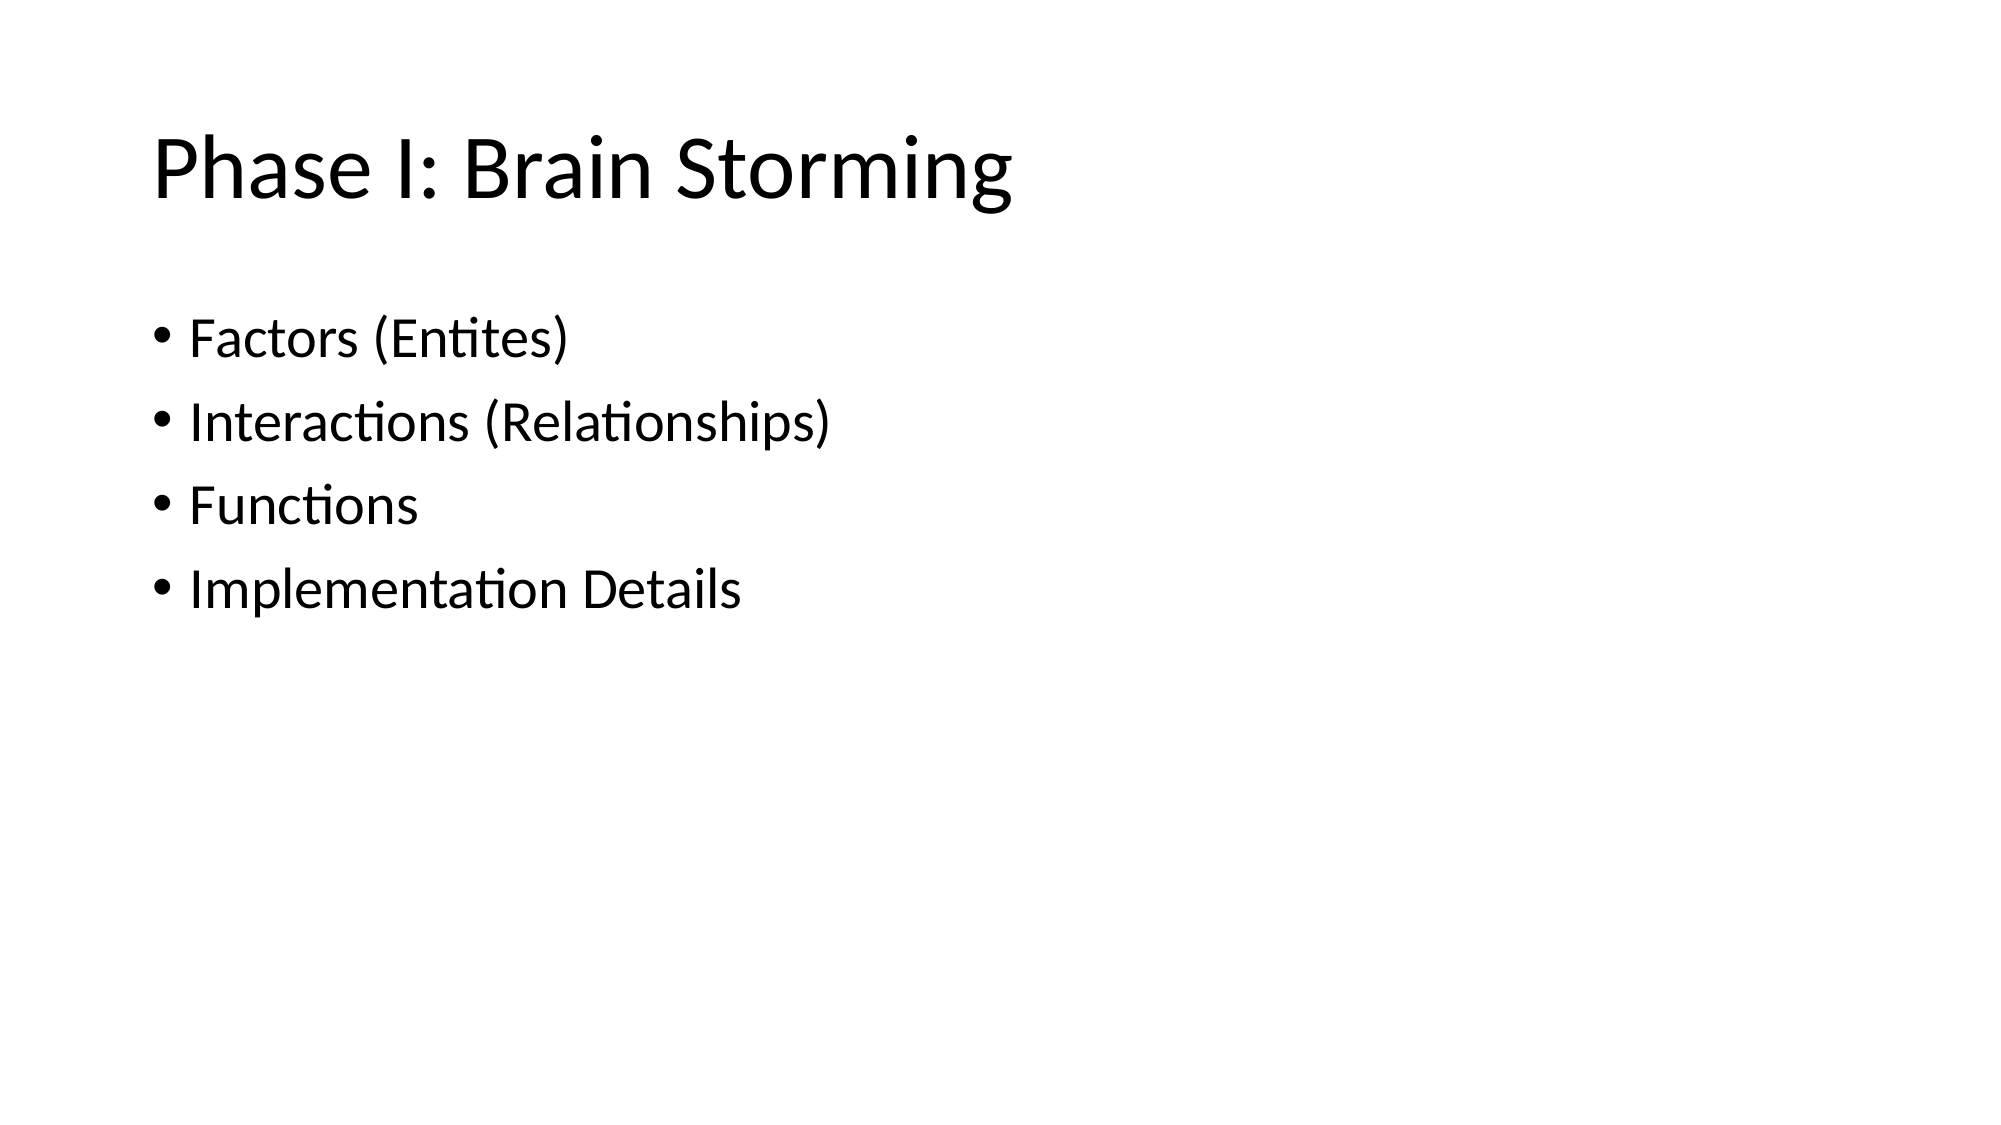

# Phase I: Brain Storming
Factors (Entites)
Interactions (Relationships)
Functions
Implementation Details